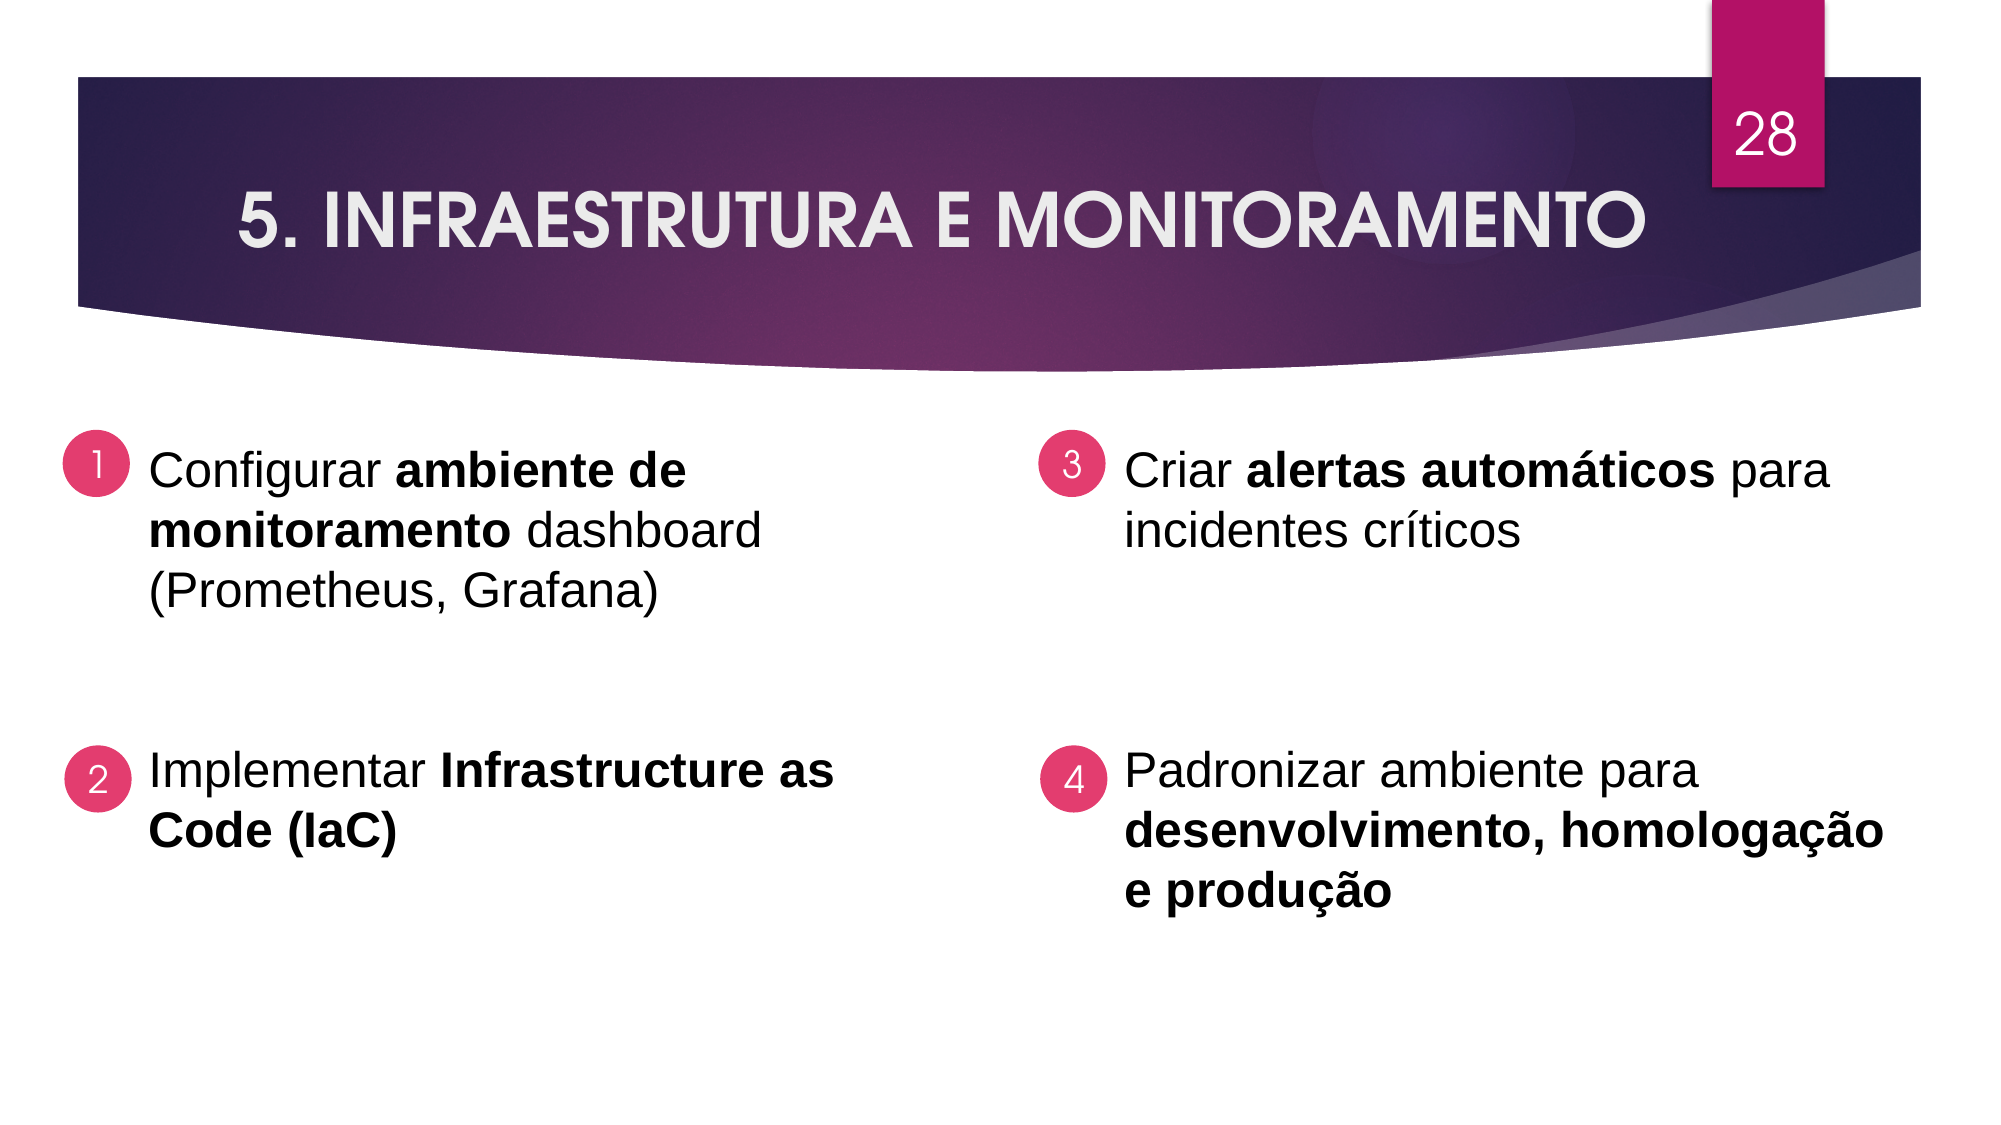

28
# 5. INFRAESTRUTURA E MONITORAMENTO
2
1
Conﬁgurar ambiente de monitoramento dashboard (Prometheus, Grafana)

Implementar Infrastructure as Code (IaC)
3
Criar alertas automáticos para incidentes críticos

Padronizar ambiente para desenvolvimento, homologação e produção
2
4